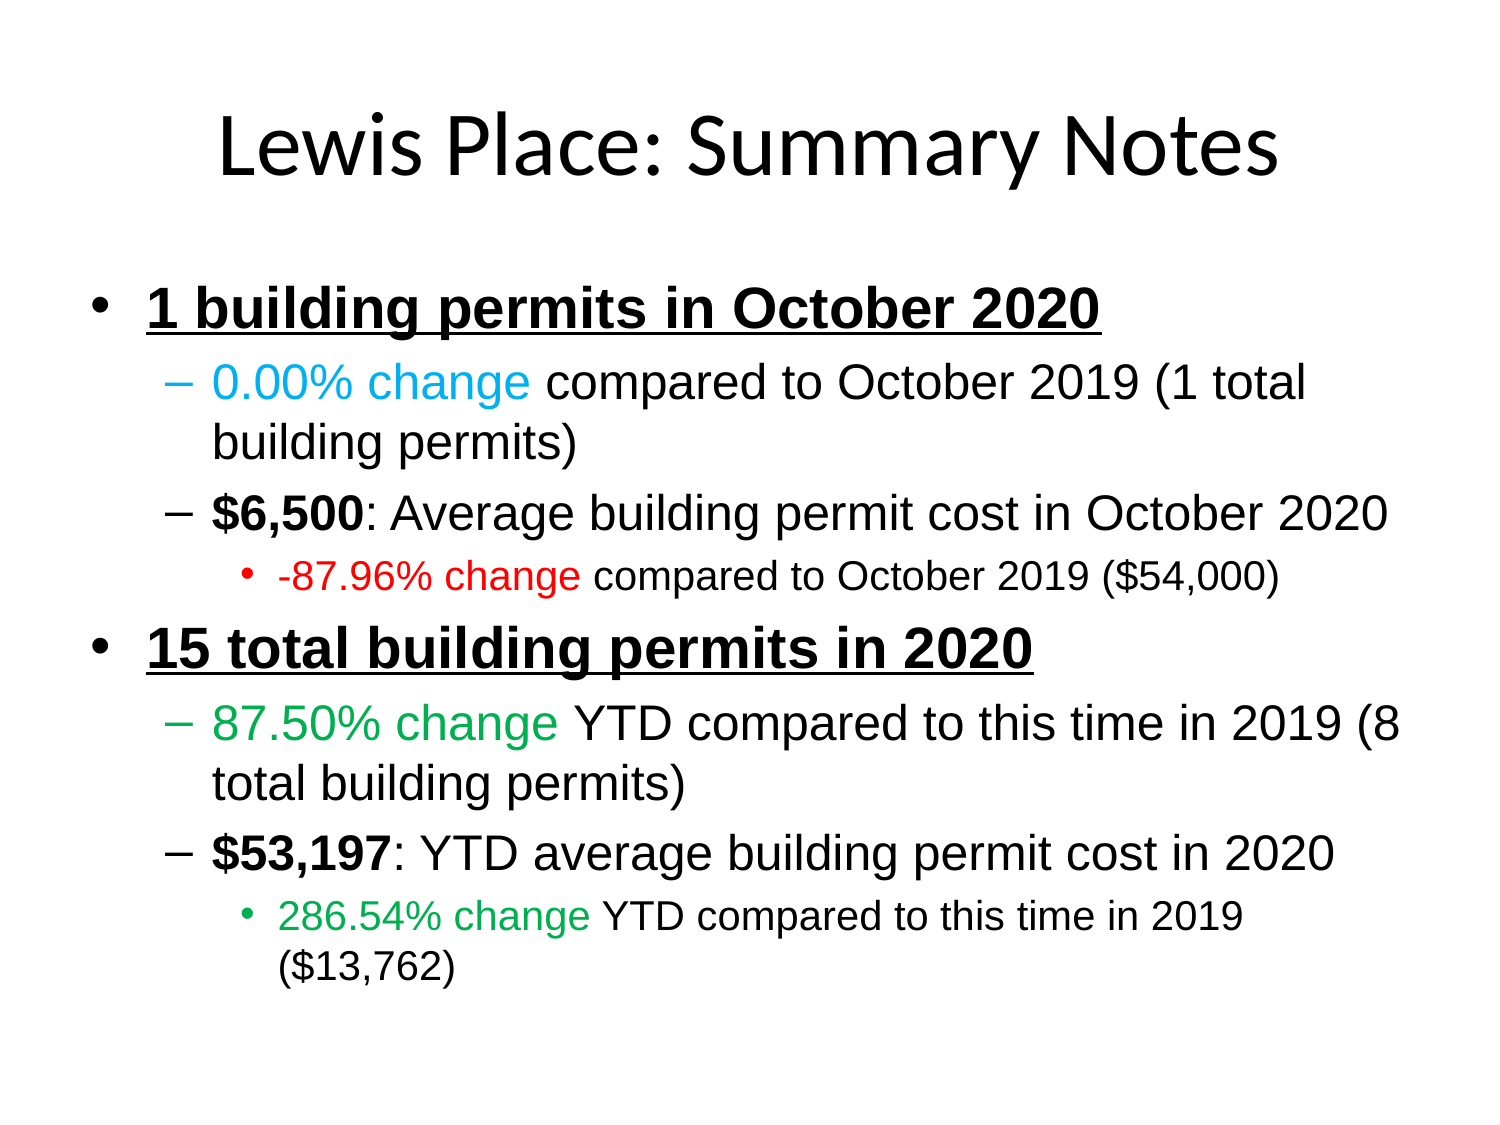

# Lewis Place: Summary Notes
1 building permits in October 2020
0.00% change compared to October 2019 (1 total building permits)
$6,500: Average building permit cost in October 2020
-87.96% change compared to October 2019 ($54,000)
15 total building permits in 2020
87.50% change YTD compared to this time in 2019 (8 total building permits)
$53,197: YTD average building permit cost in 2020
286.54% change YTD compared to this time in 2019 ($13,762)